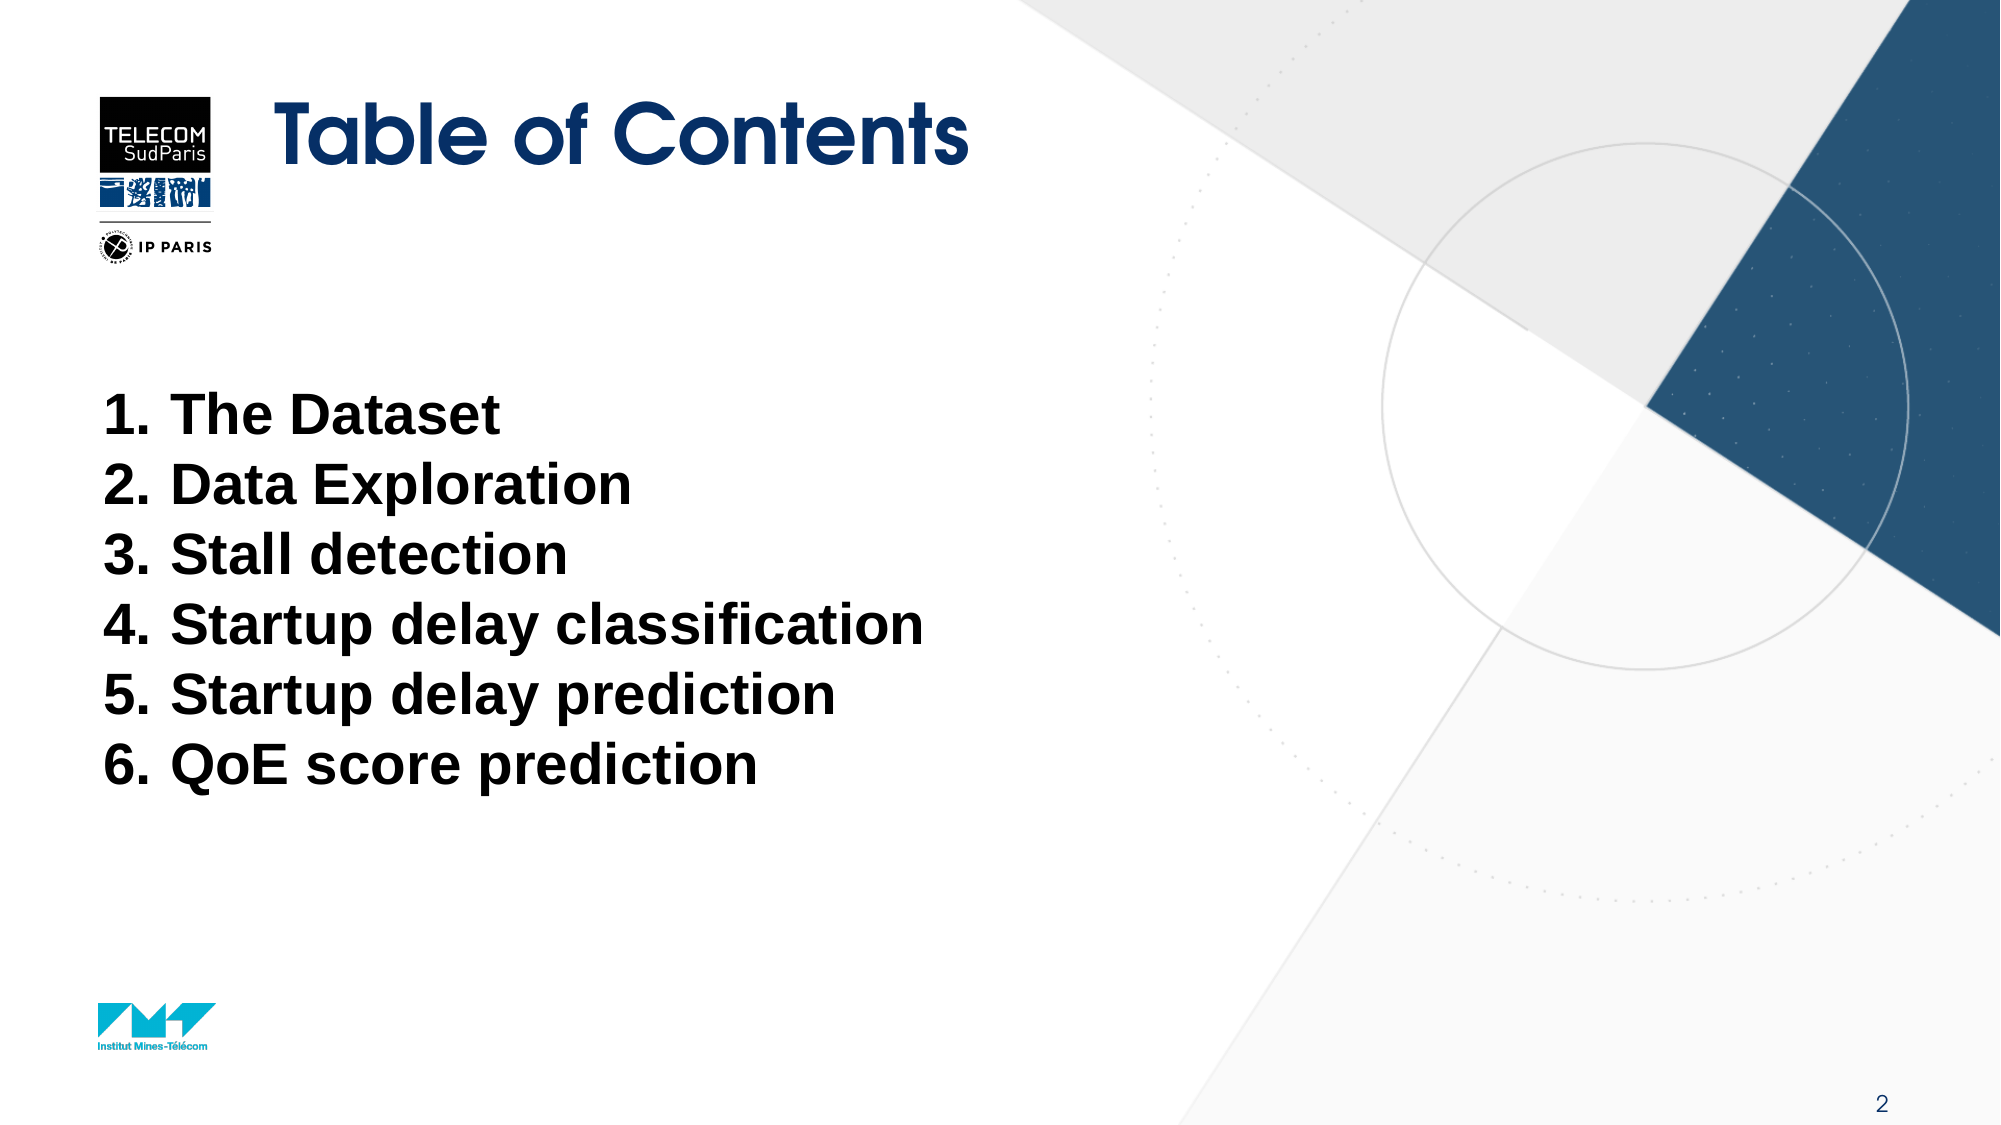

# Table of Contents
The Dataset
Data Exploration
Stall detection
Startup delay classification
Startup delay prediction
QoE score prediction

2